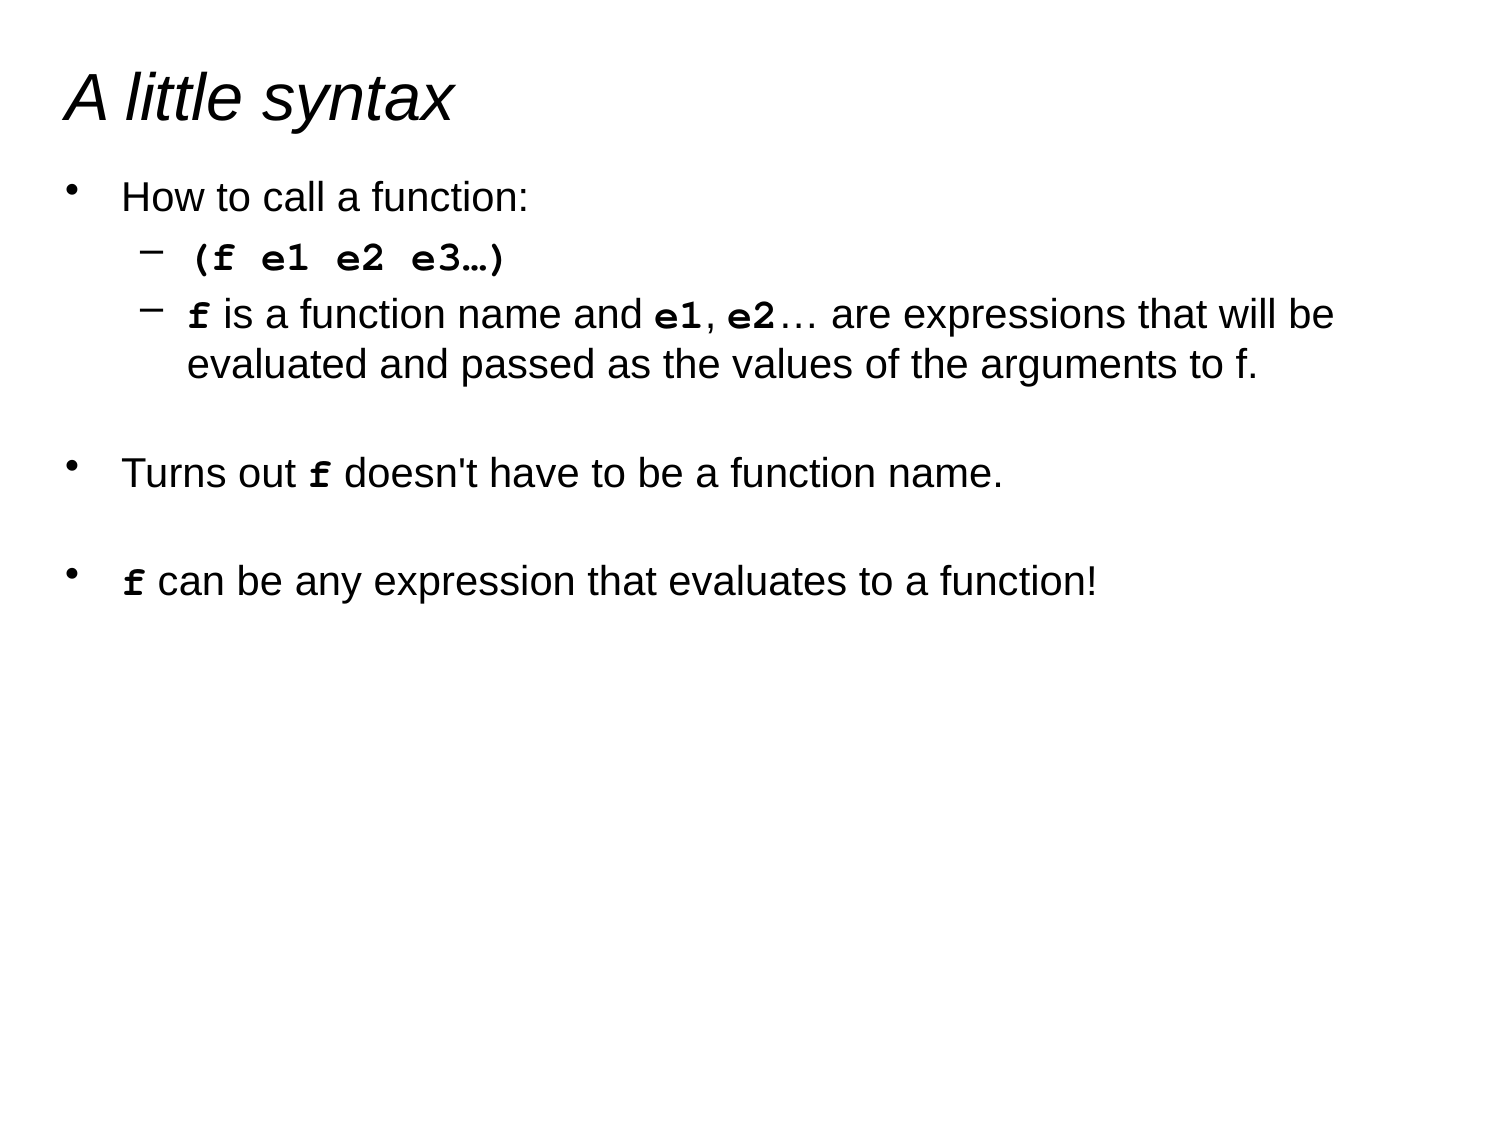

# A little syntax
How to call a function:
(f e1 e2 e3…)
f is a function name and e1, e2… are expressions that will be evaluated and passed as the values of the arguments to f.
Turns out f doesn't have to be a function name.
f can be any expression that evaluates to a function!